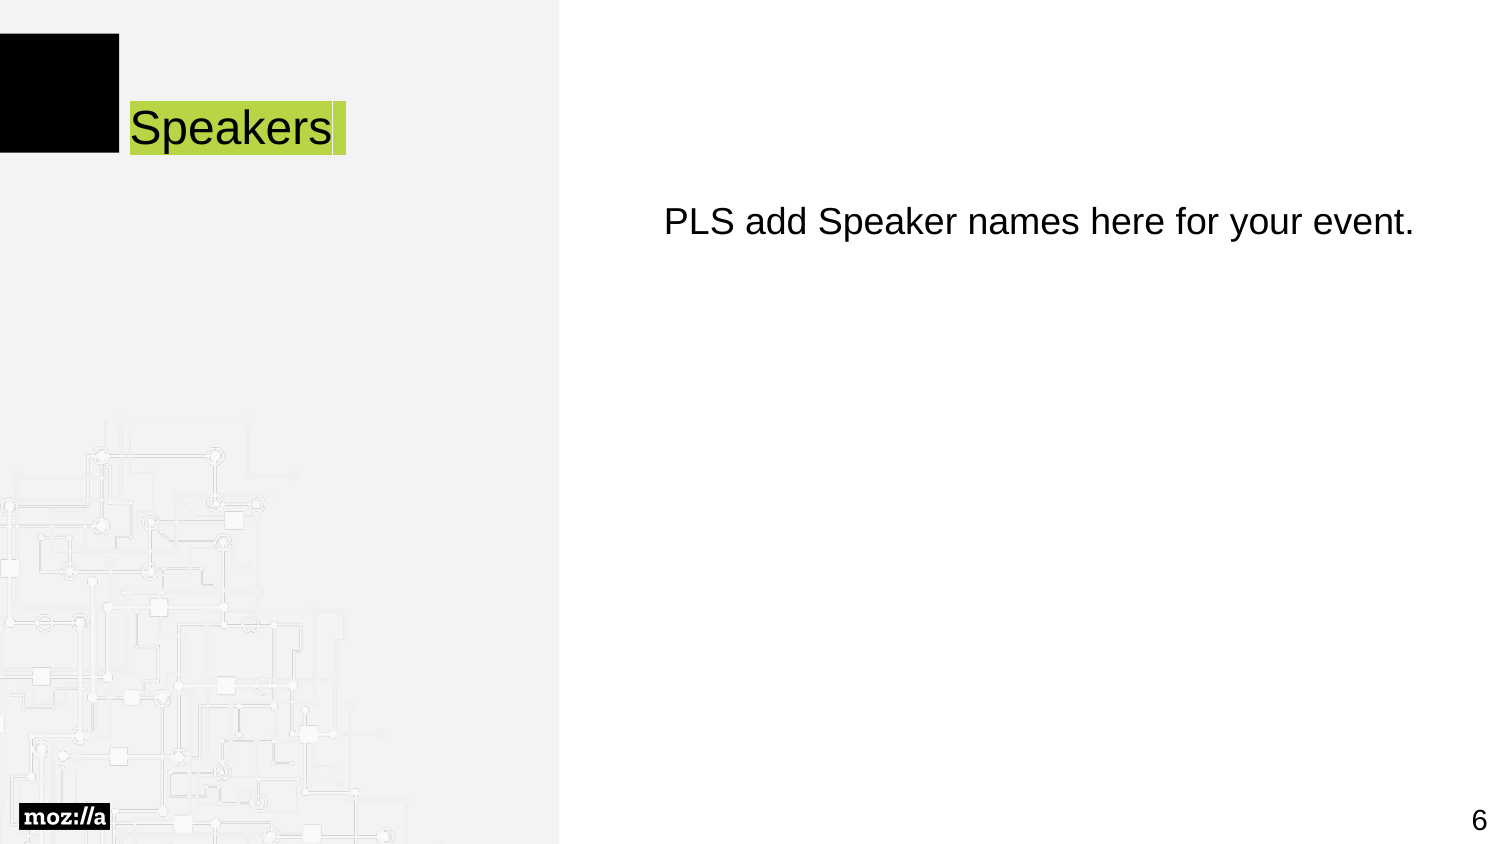

# Speakers

PLS add Speaker names here for your event.

6